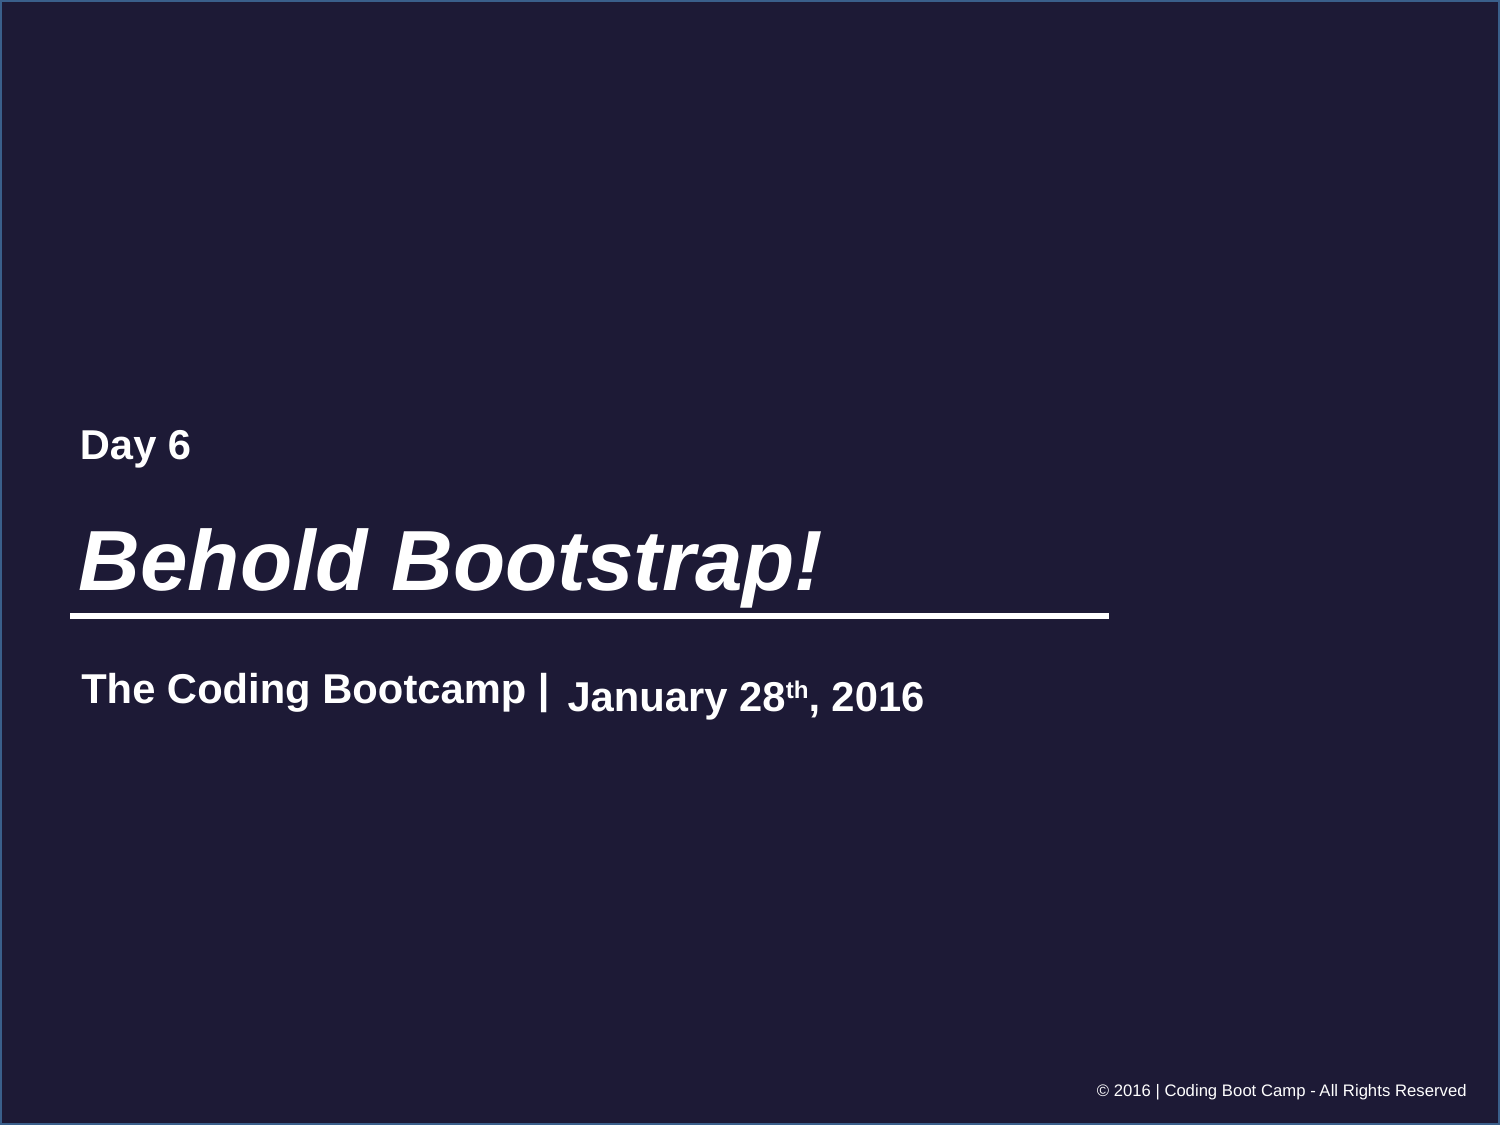

Day 6
Behold Bootstrap!
January 28th, 2016